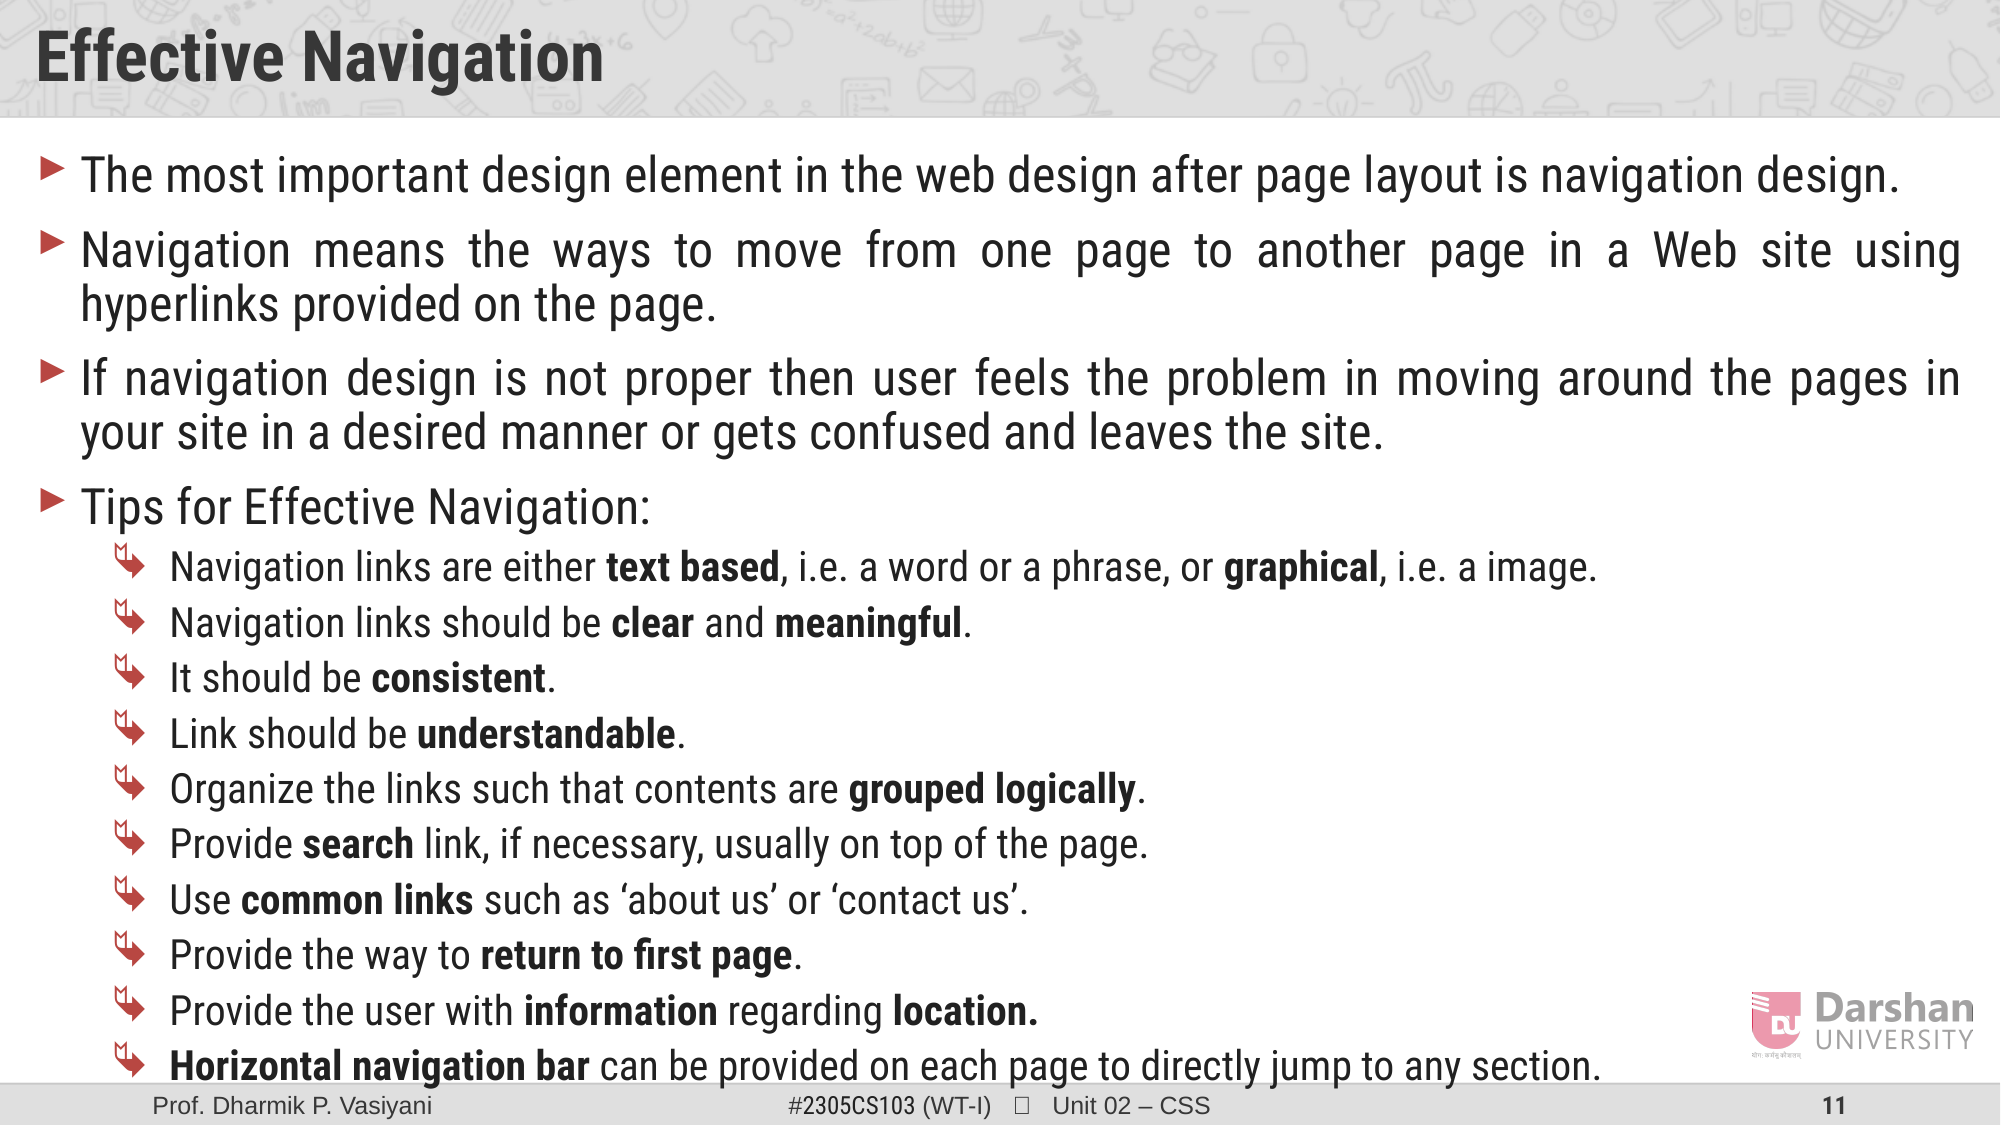

# Effective Navigation
The most important design element in the web design after page layout is navigation design.
Navigation means the ways to move from one page to another page in a Web site using hyperlinks provided on the page.
If navigation design is not proper then user feels the problem in moving around the pages in your site in a desired manner or gets confused and leaves the site.
Tips for Effective Navigation:
Navigation links are either text based, i.e. a word or a phrase, or graphical, i.e. a image.
Navigation links should be clear and meaningful.
It should be consistent.
Link should be understandable.
Organize the links such that contents are grouped logically.
Provide search link, if necessary, usually on top of the page.
Use common links such as ‘about us’ or ‘contact us’.
Provide the way to return to first page.
Provide the user with information regarding location.
Horizontal navigation bar can be provided on each page to directly jump to any section.